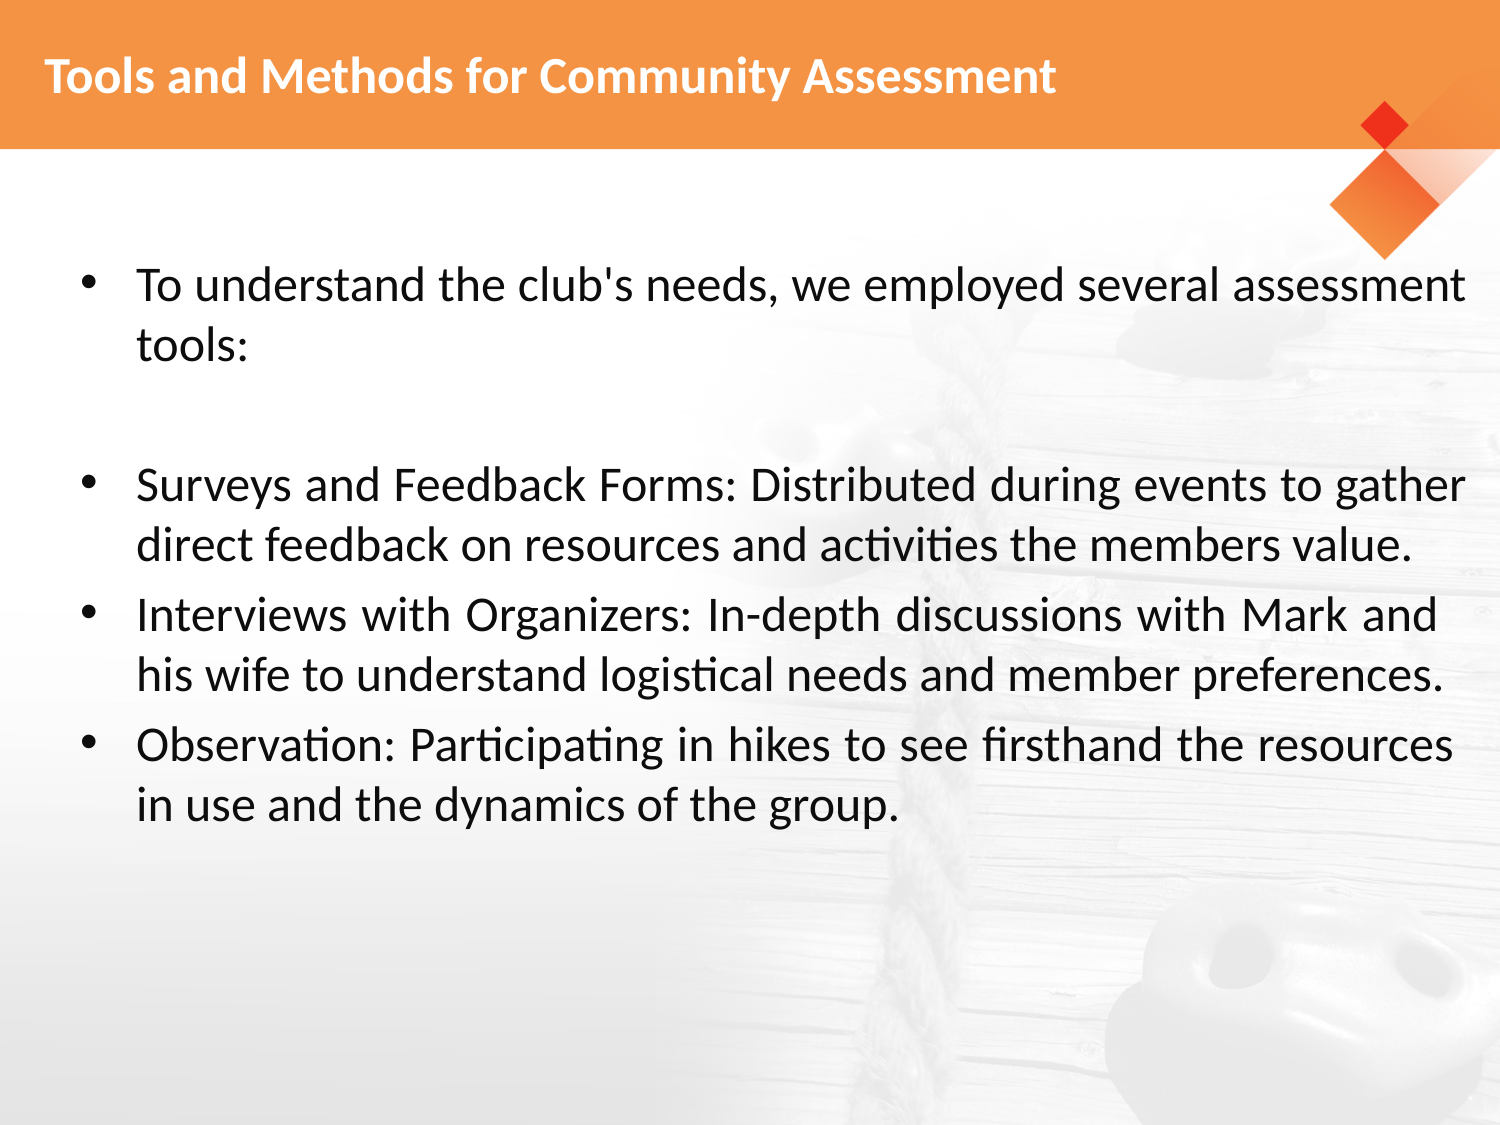

# Tools and Methods for Community Assessment
To understand the club's needs, we employed several assessment tools:

Surveys and Feedback Forms: Distributed during events to gather direct feedback on resources and activities the members value.
Interviews with Organizers: In-depth discussions with Mark and   his wife to understand logistical needs and member preferences.
Observation: Participating in hikes to see firsthand the resources  in use and the dynamics of the group.